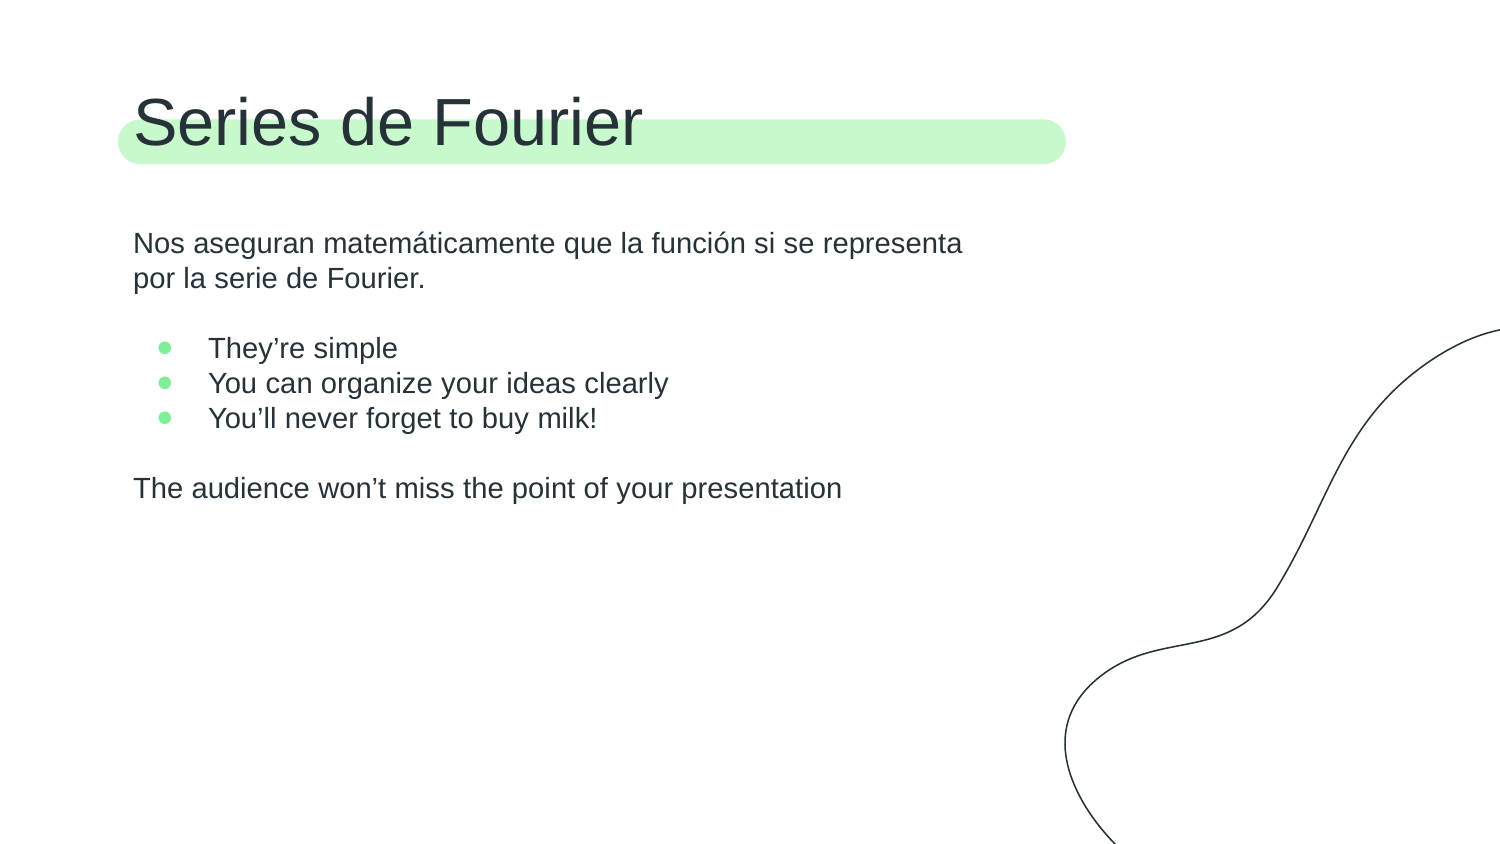

# Series de Fourier
Nos aseguran matemáticamente que la función si se representa por la serie de Fourier.

They’re simple
You can organize your ideas clearly
You’ll never forget to buy milk!

The audience won’t miss the point of your presentation